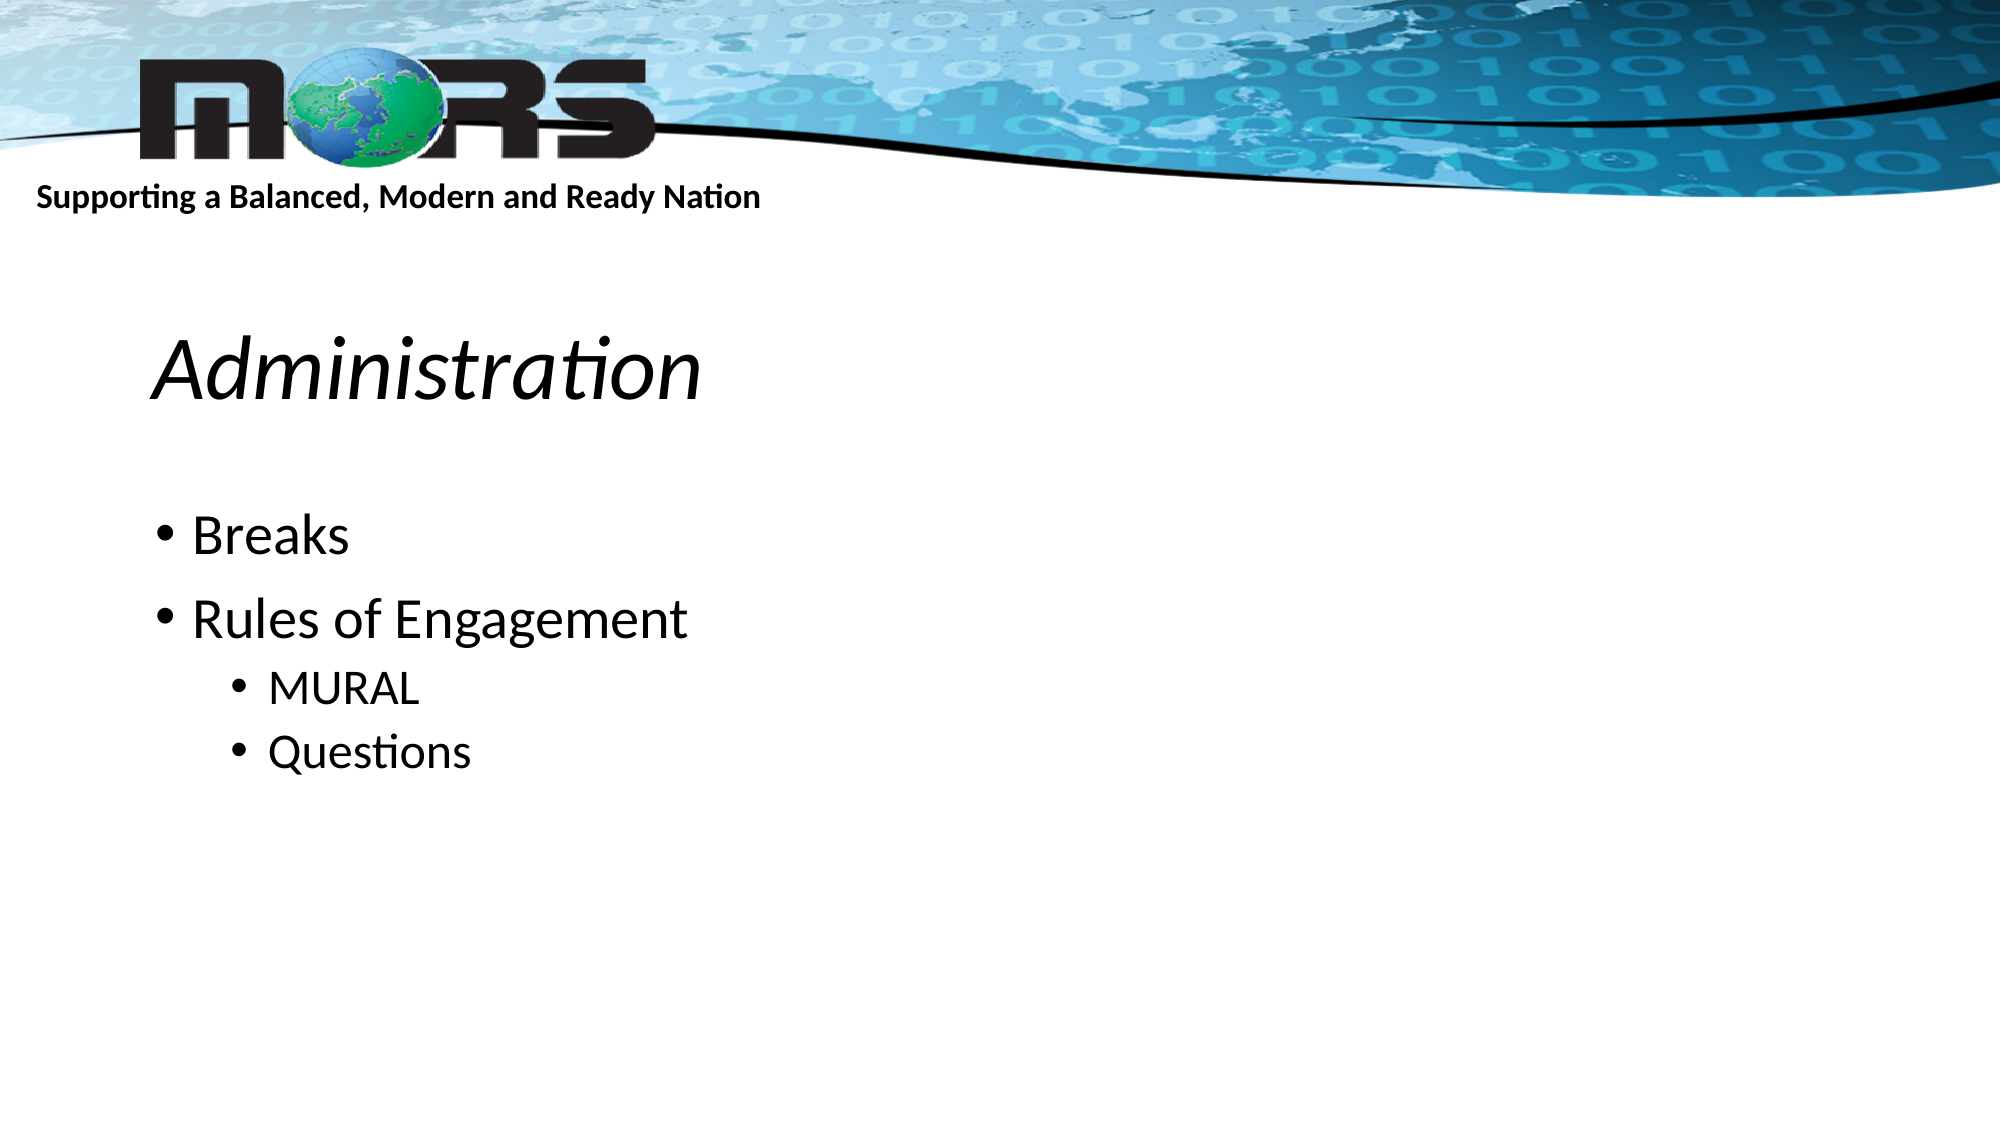

# Administration
Breaks
Rules of Engagement
MURAL
Questions